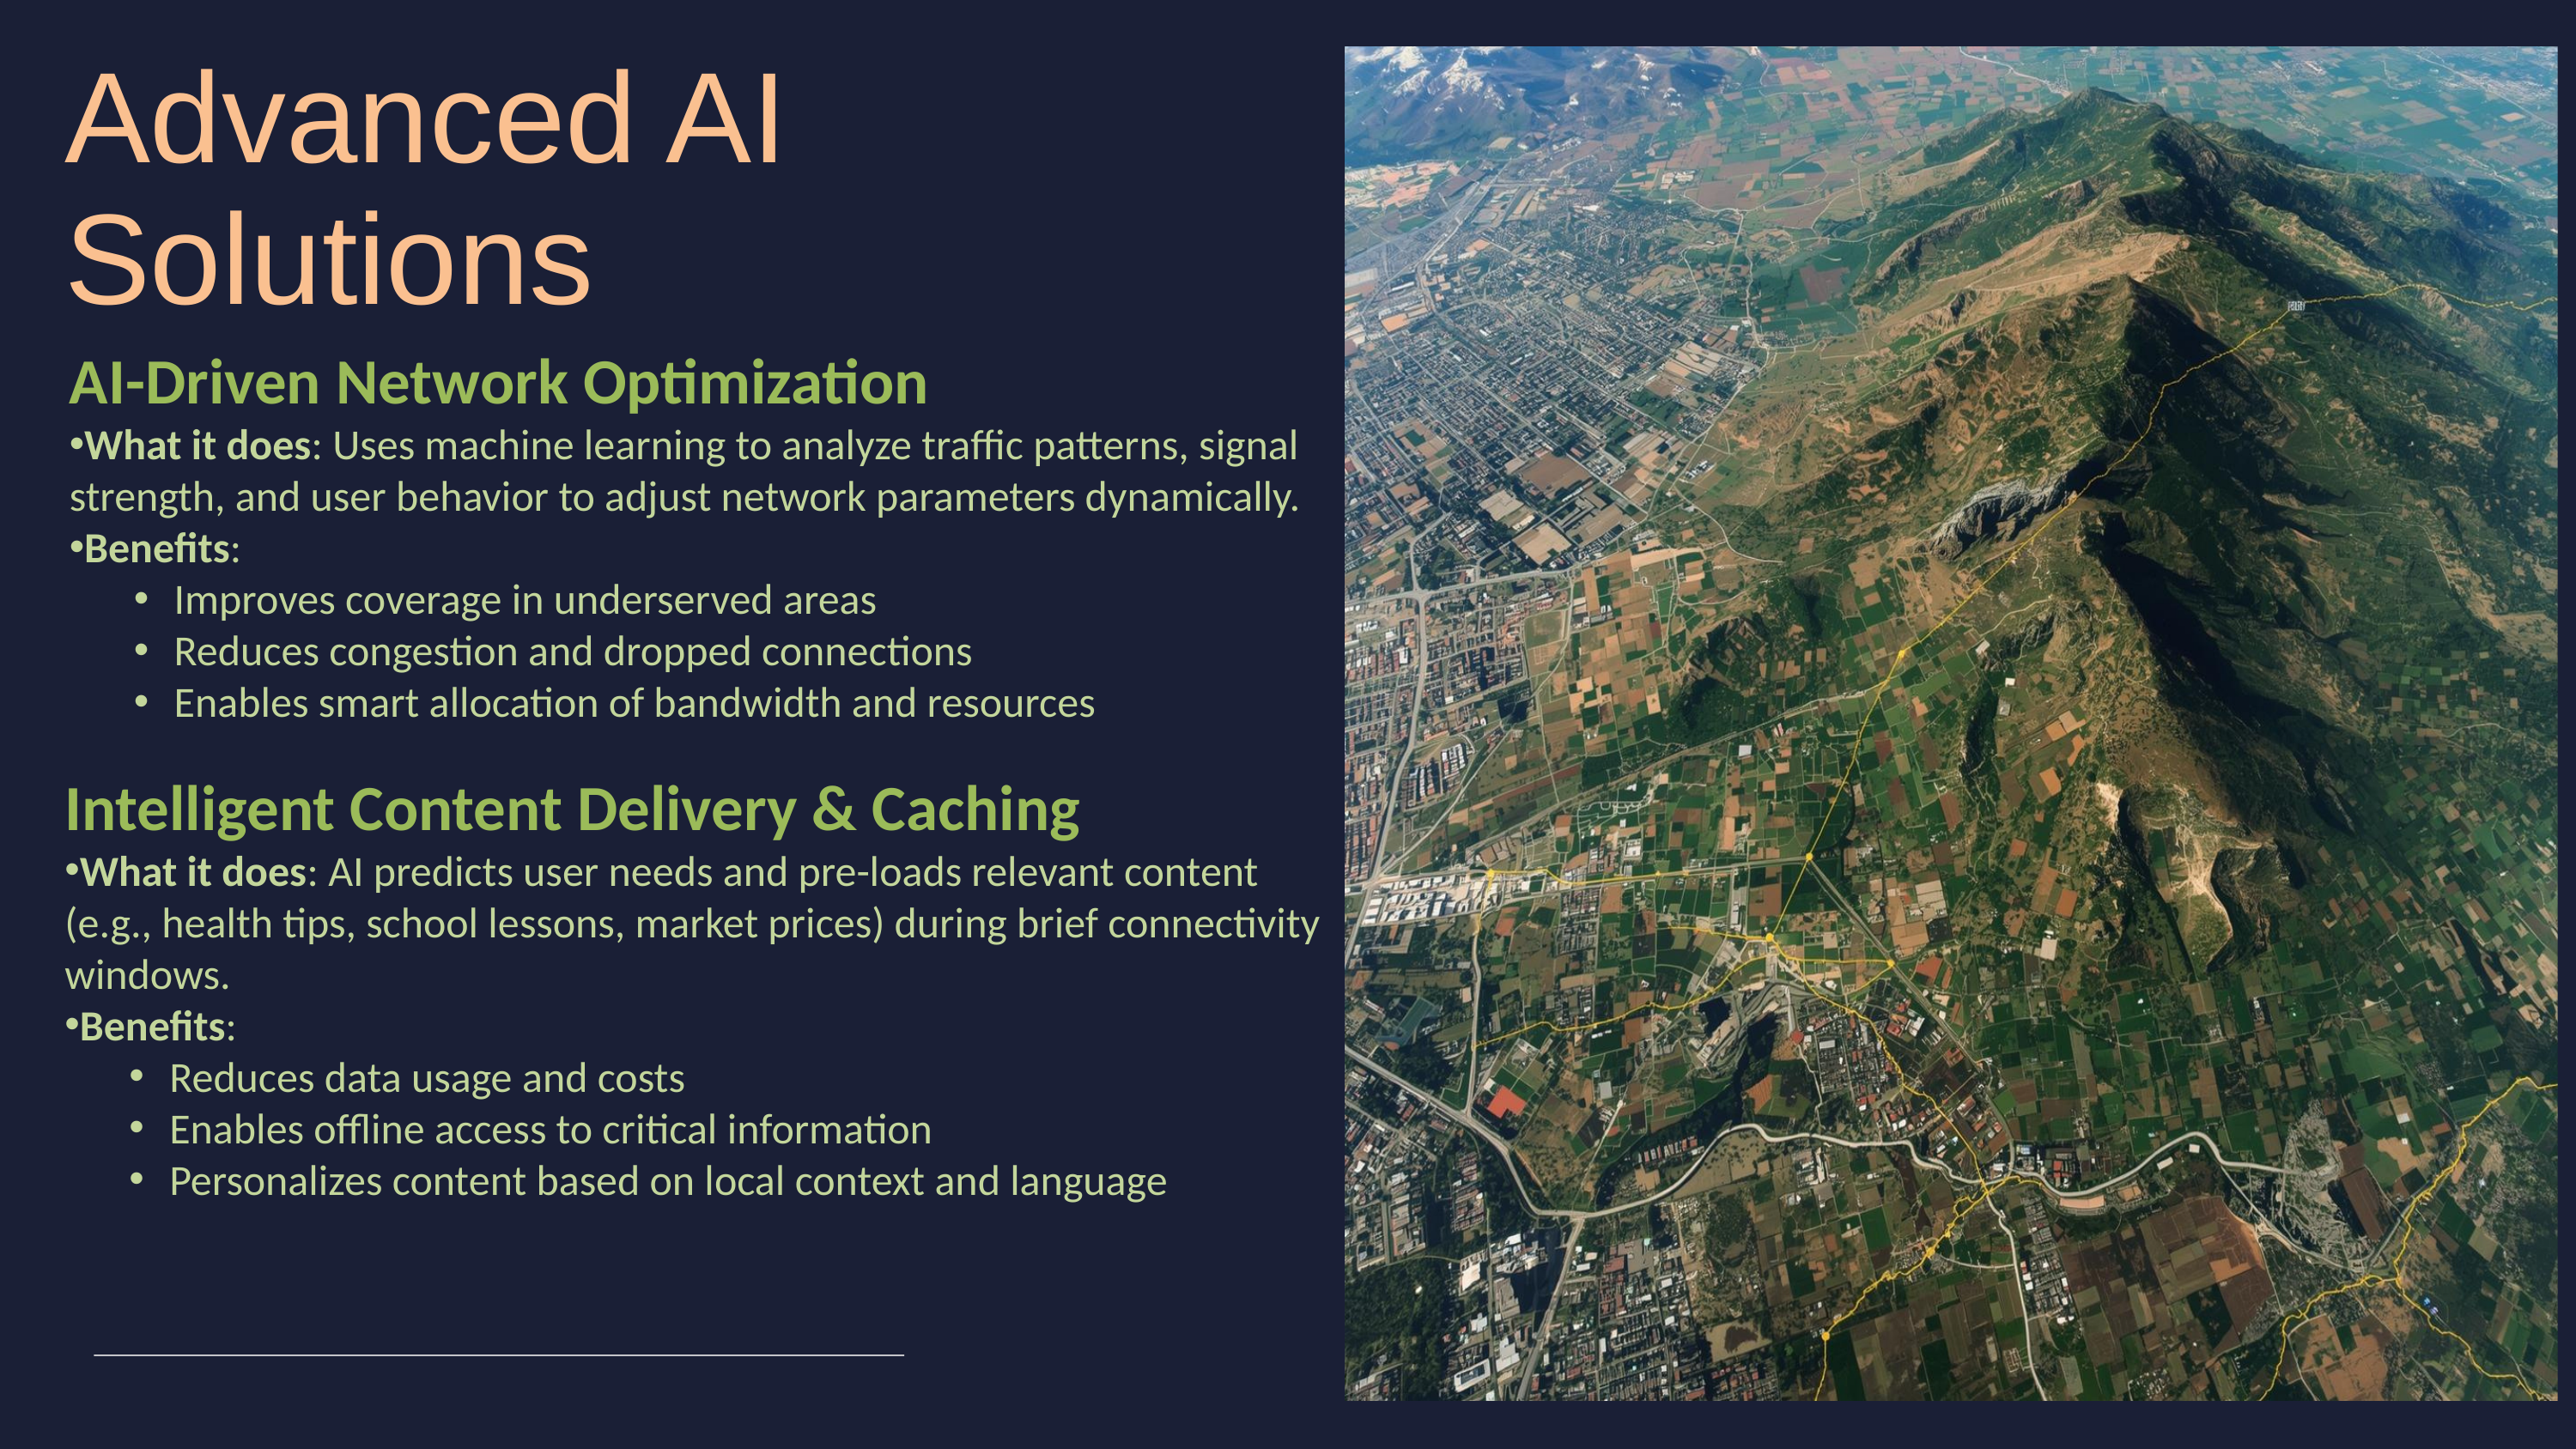

Advanced AI Solutions

AI-Driven Network Optimization
What it does: Uses machine learning to analyze traffic patterns, signal strength, and user behavior to adjust network parameters dynamically.
Benefits:
Improves coverage in underserved areas
Reduces congestion and dropped connections
Enables smart allocation of bandwidth and resources
Intelligent Content Delivery & Caching
What it does: AI predicts user needs and pre-loads relevant content (e.g., health tips, school lessons, market prices) during brief connectivity windows.
Benefits:
Reduces data usage and costs
Enables offline access to critical information
Personalizes content based on local context and language